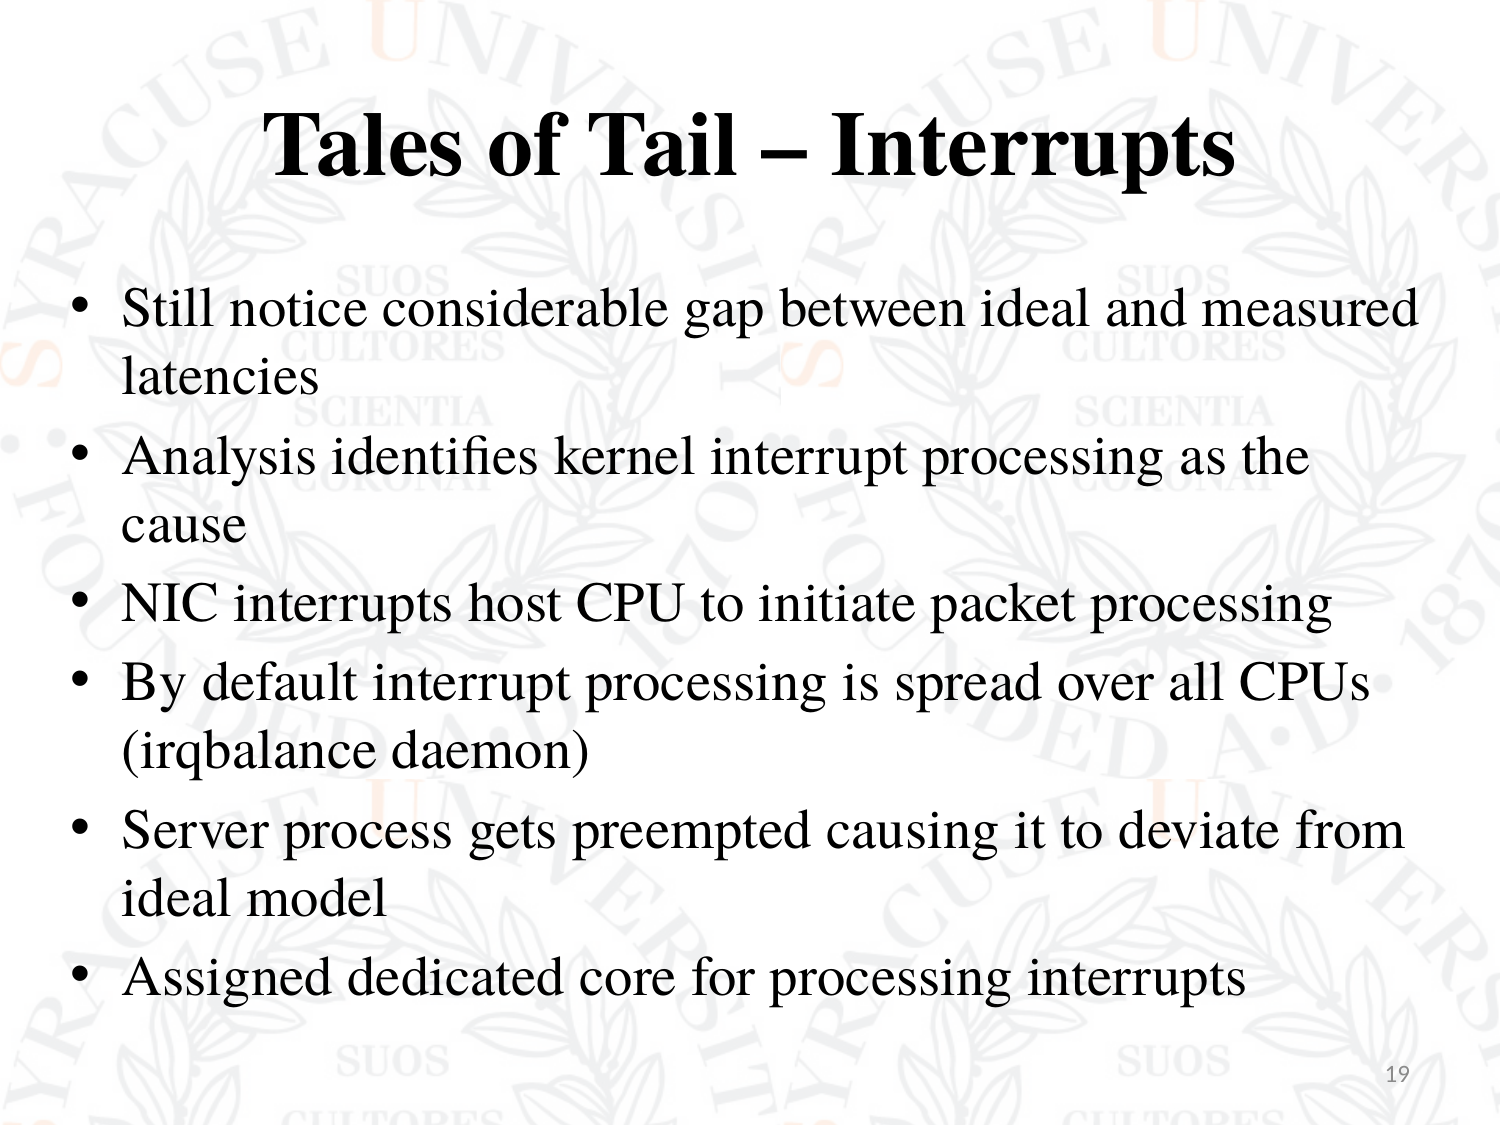

# Tales of Tail – Interrupts
Still notice considerable gap between ideal and measured latencies
Analysis identifies kernel interrupt processing as the cause
NIC interrupts host CPU to initiate packet processing
By default interrupt processing is spread over all CPUs (irqbalance daemon)
Server process gets preempted causing it to deviate from ideal model
Assigned dedicated core for processing interrupts
19